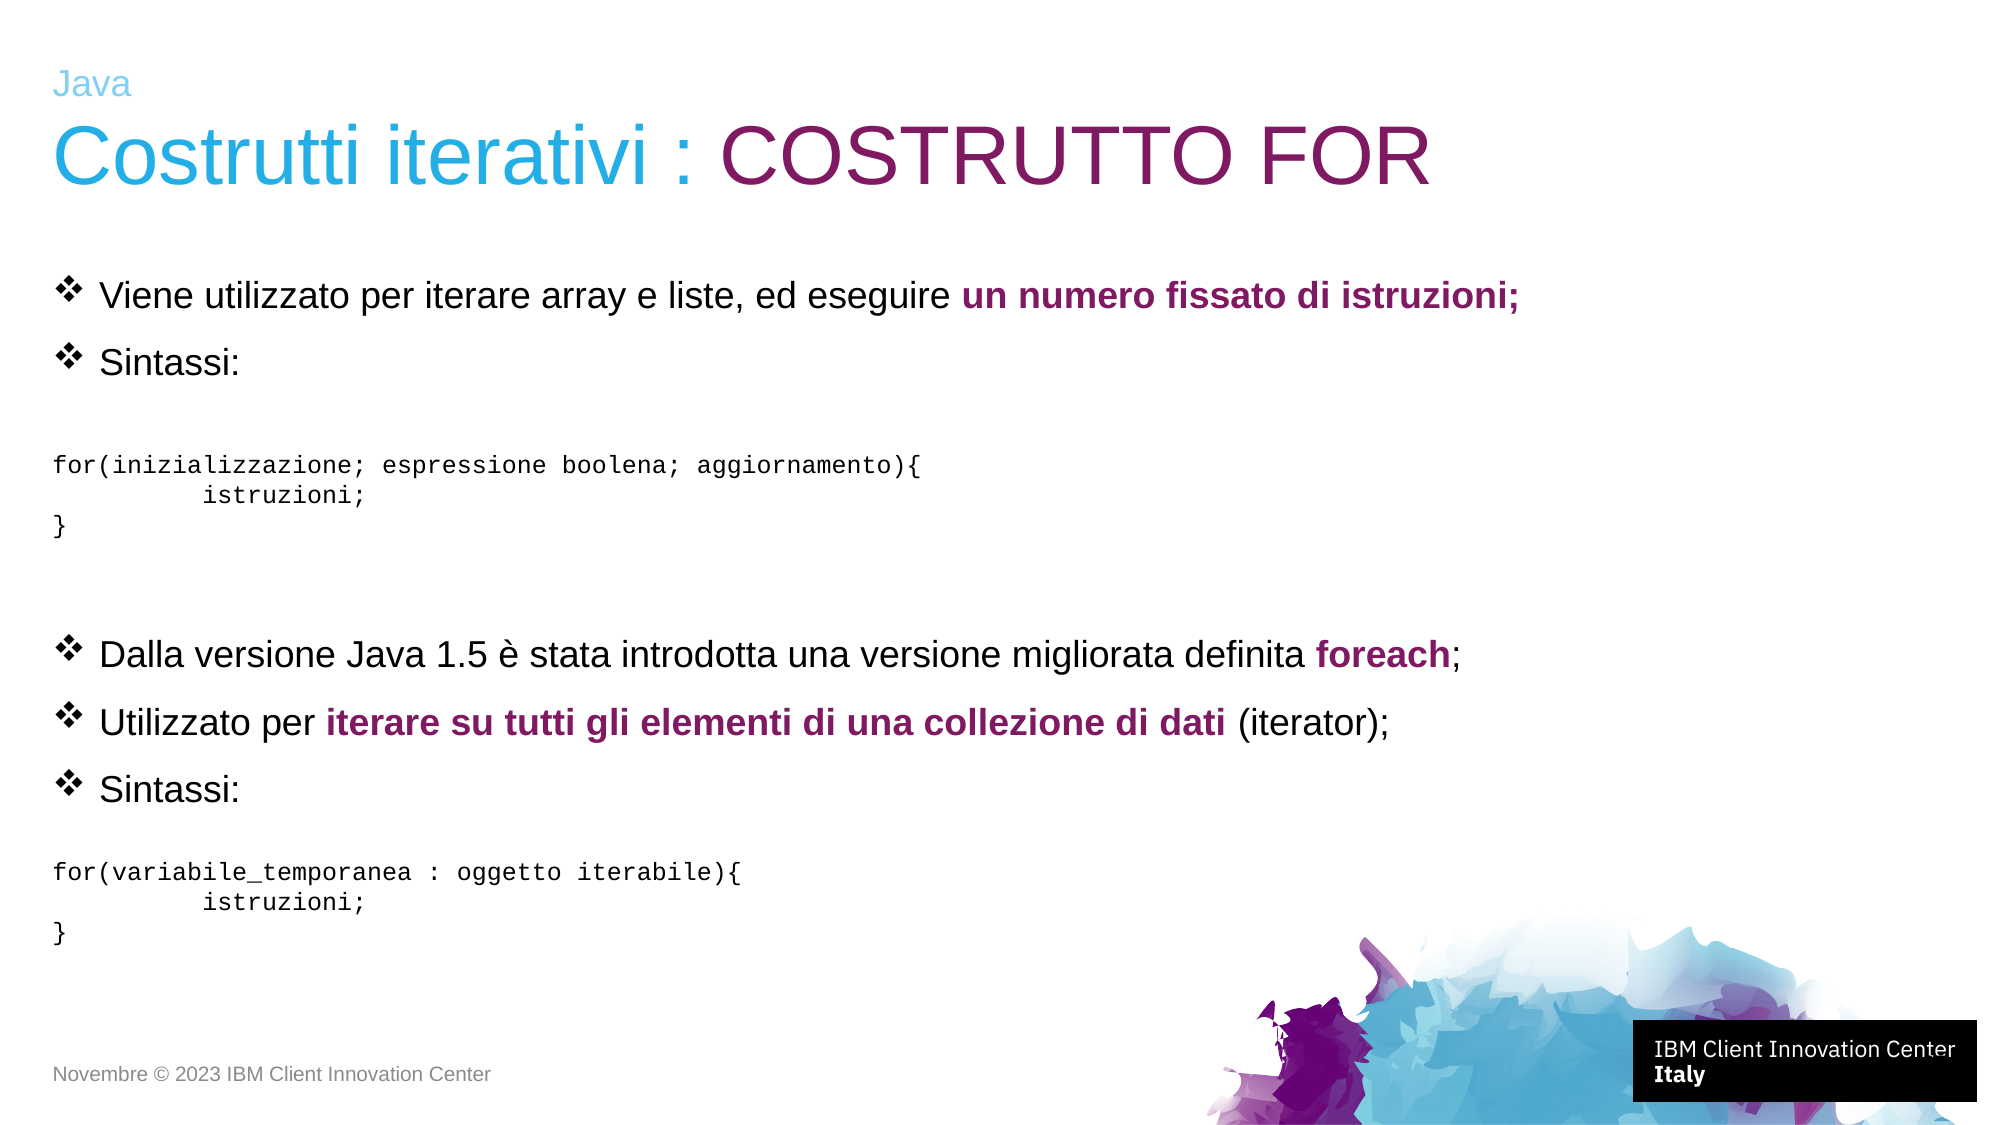

Java
# Costrutti iterativi : COSTRUTTO FOR
Viene utilizzato per iterare array e liste, ed eseguire un numero fissato di istruzioni;
Sintassi:
for(inizializzazione; espressione boolena; aggiornamento){
	istruzioni;
}
Dalla versione Java 1.5 è stata introdotta una versione migliorata definita foreach;
Utilizzato per iterare su tutti gli elementi di una collezione di dati (iterator);
Sintassi:

for(variabile_temporanea : oggetto iterabile){
	istruzioni;
}
37
Novembre © 2023 IBM Client Innovation Center